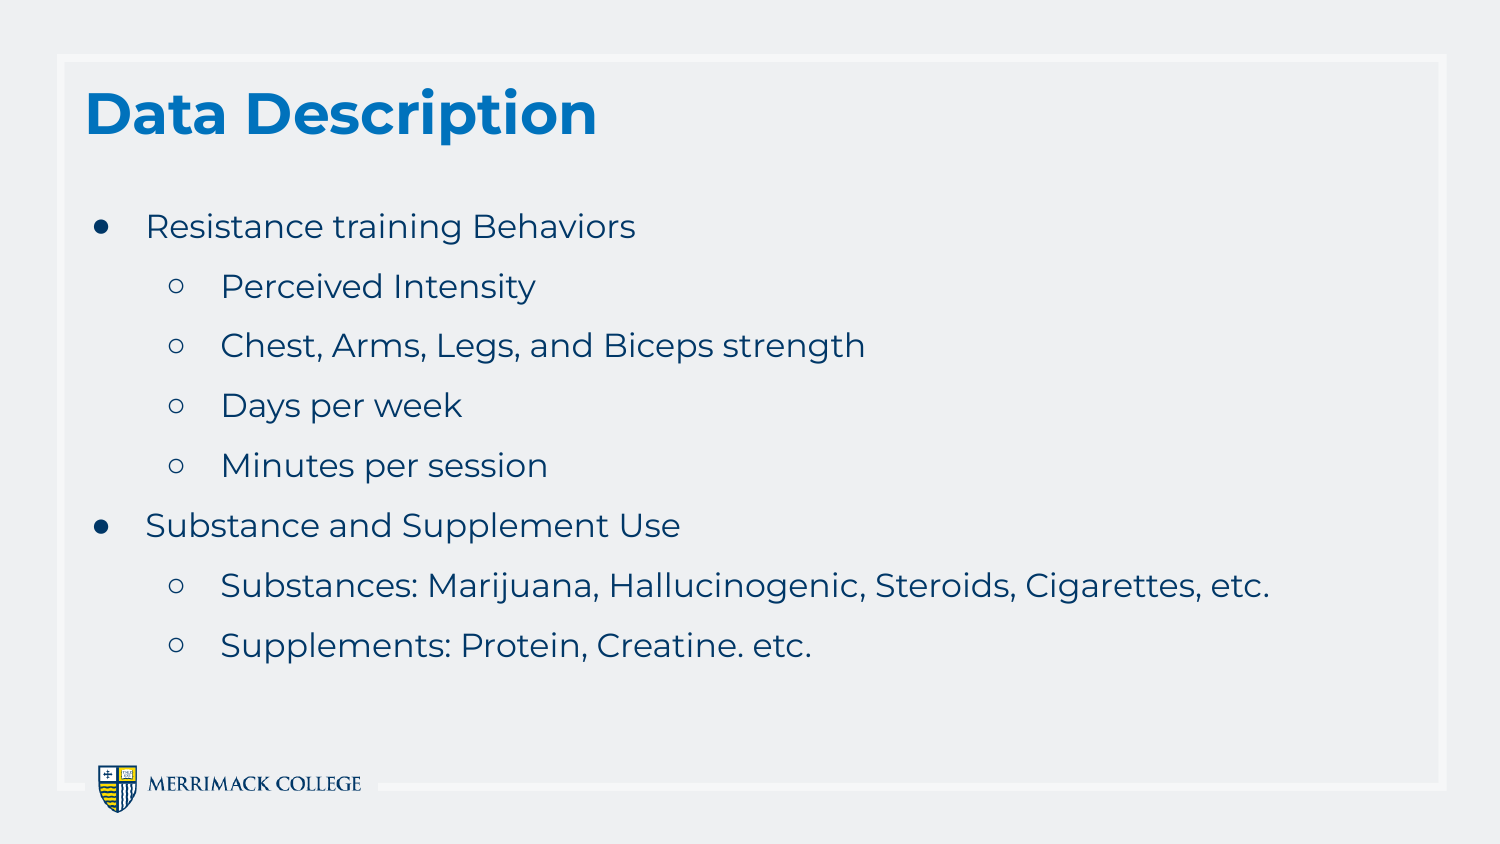

Data Description
Resistance training Behaviors
Perceived Intensity
Chest, Arms, Legs, and Biceps strength
Days per week
Minutes per session
Substance and Supplement Use
Substances: Marijuana, Hallucinogenic, Steroids, Cigarettes, etc.
Supplements: Protein, Creatine. etc.